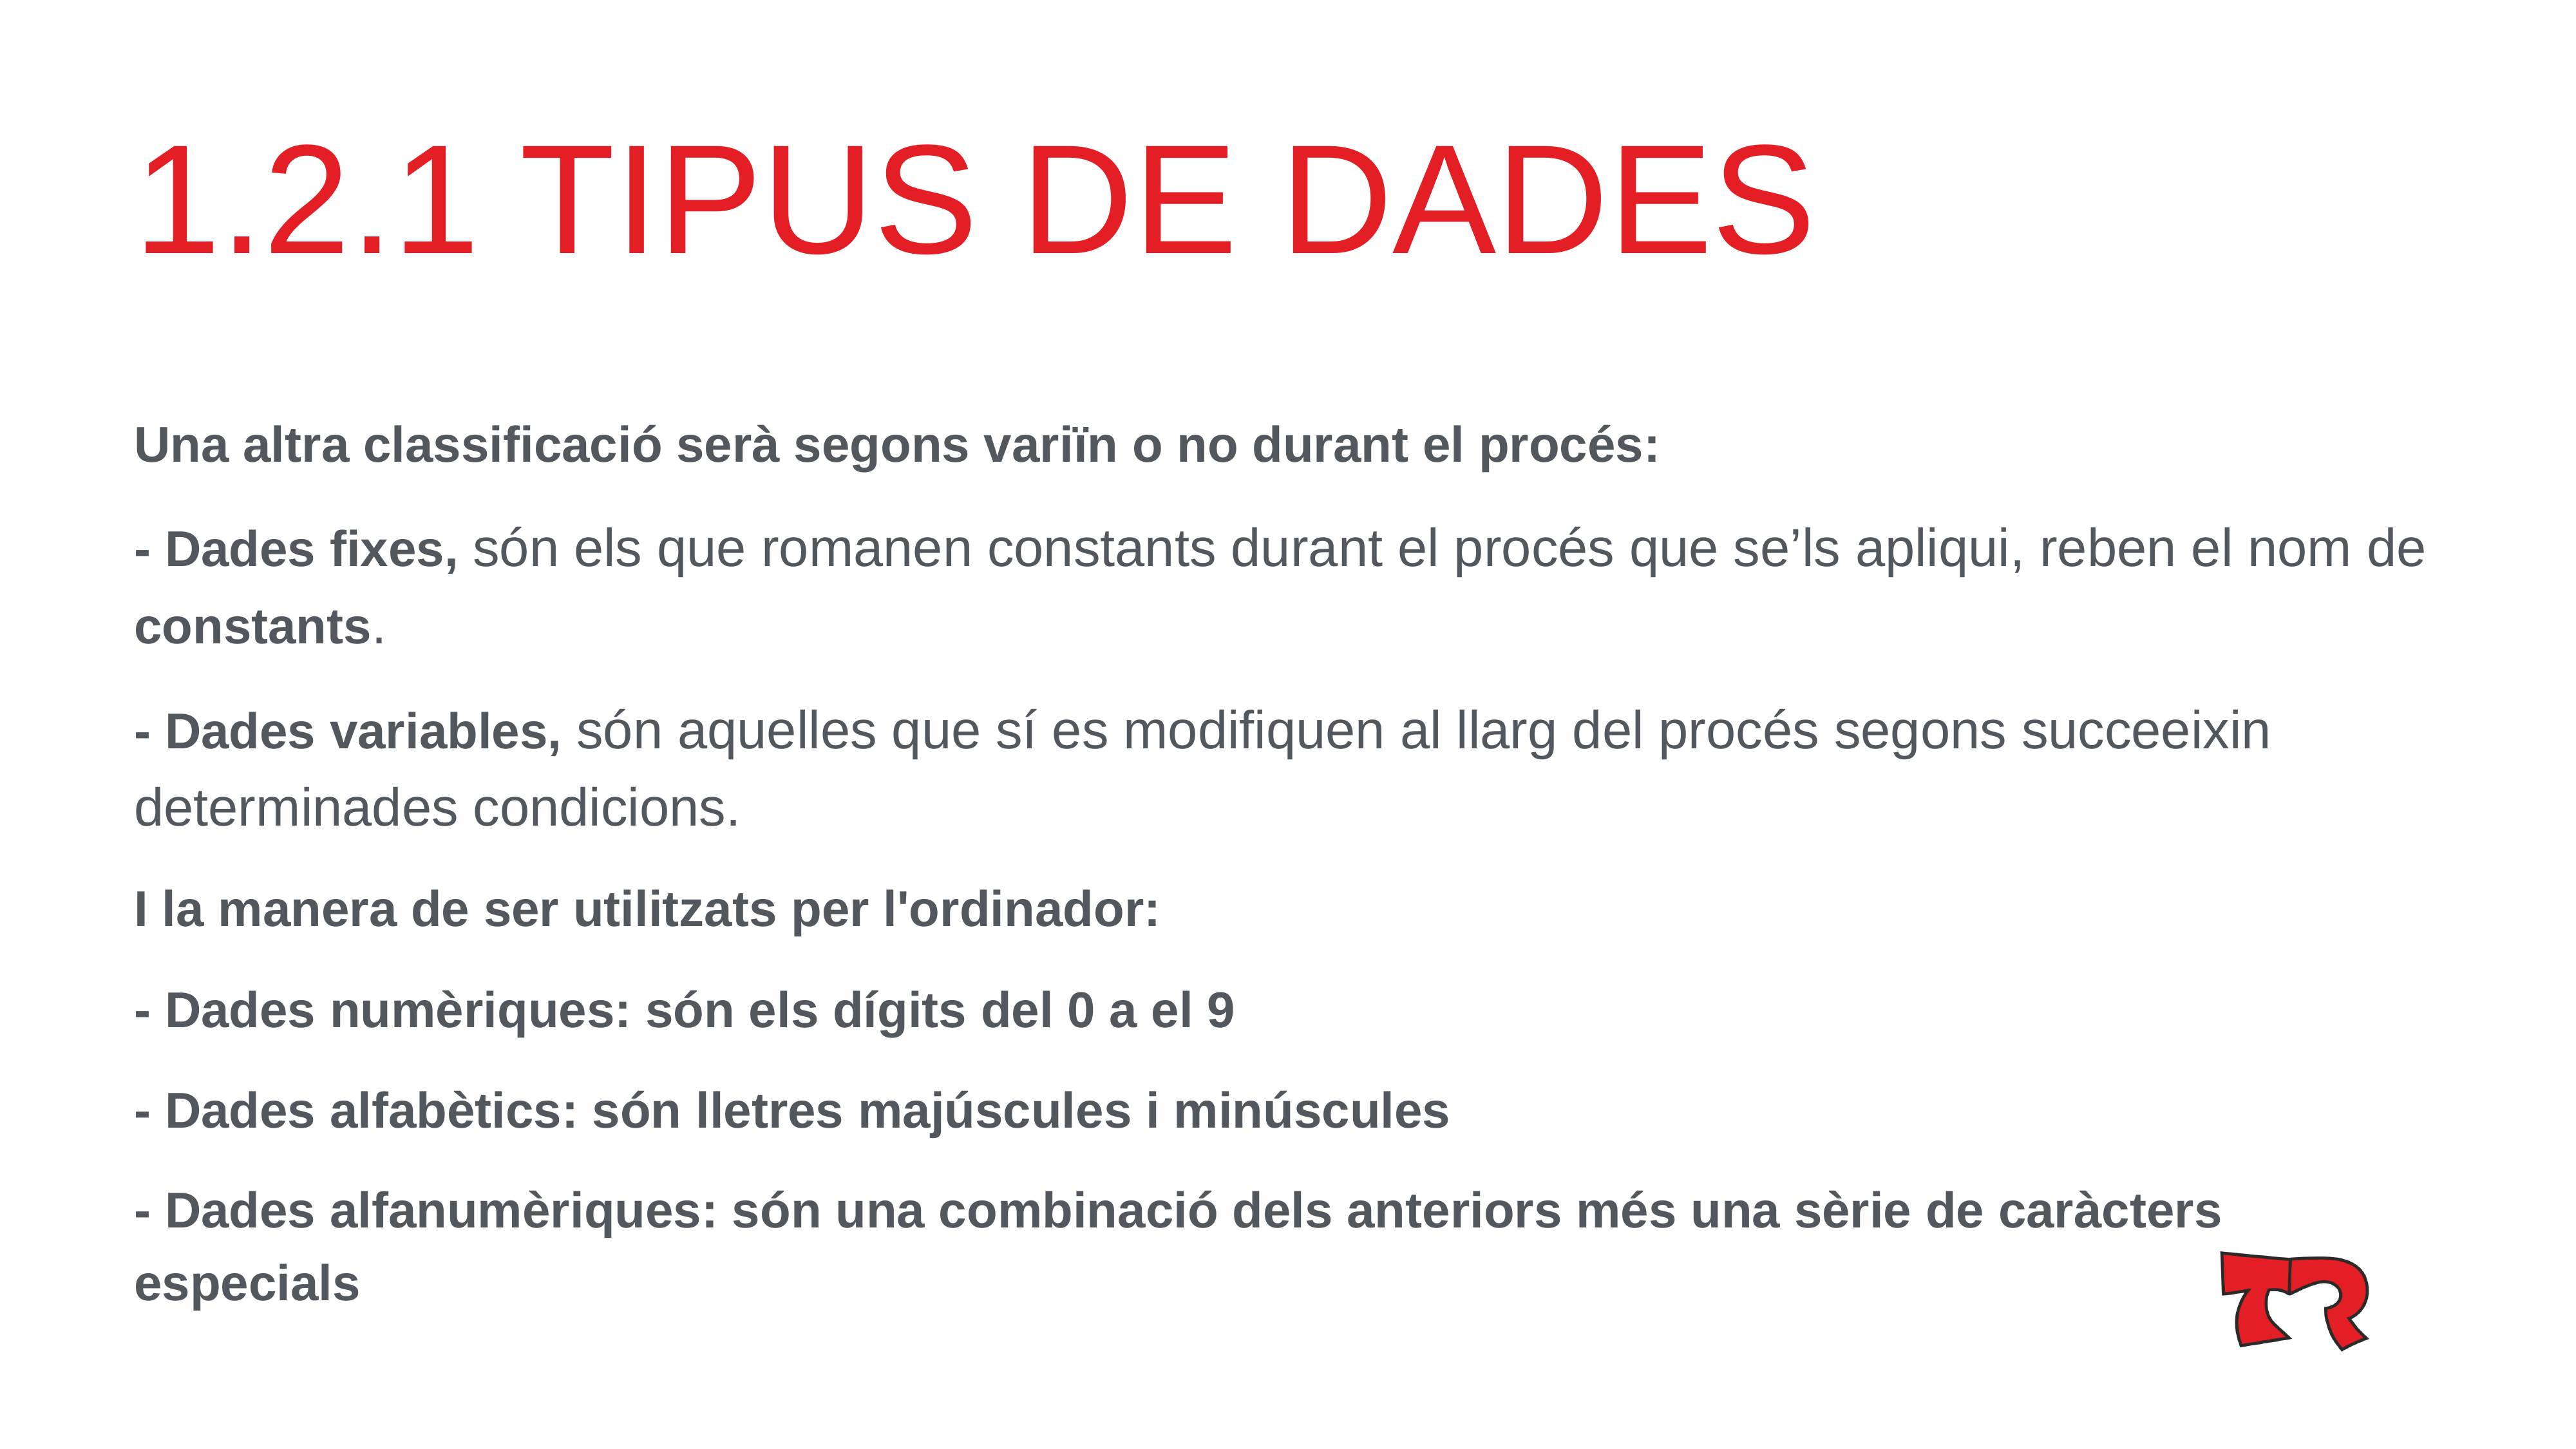

# 1.2.1 TIPUS DE DADES
Una altra classificació serà segons variïn o no durant el procés:
- Dades fixes, són els que romanen constants durant el procés que se’ls apliqui, reben el nom de constants.
- Dades variables, són aquelles que sí es modifiquen al llarg del procés segons succeeixin determinades condicions.
I la manera de ser utilitzats per l'ordinador:
- Dades numèriques: són els dígits del 0 a el 9
- Dades alfabètics: són lletres majúscules i minúscules
- Dades alfanumèriques: són una combinació dels anteriors més una sèrie de caràcters especials